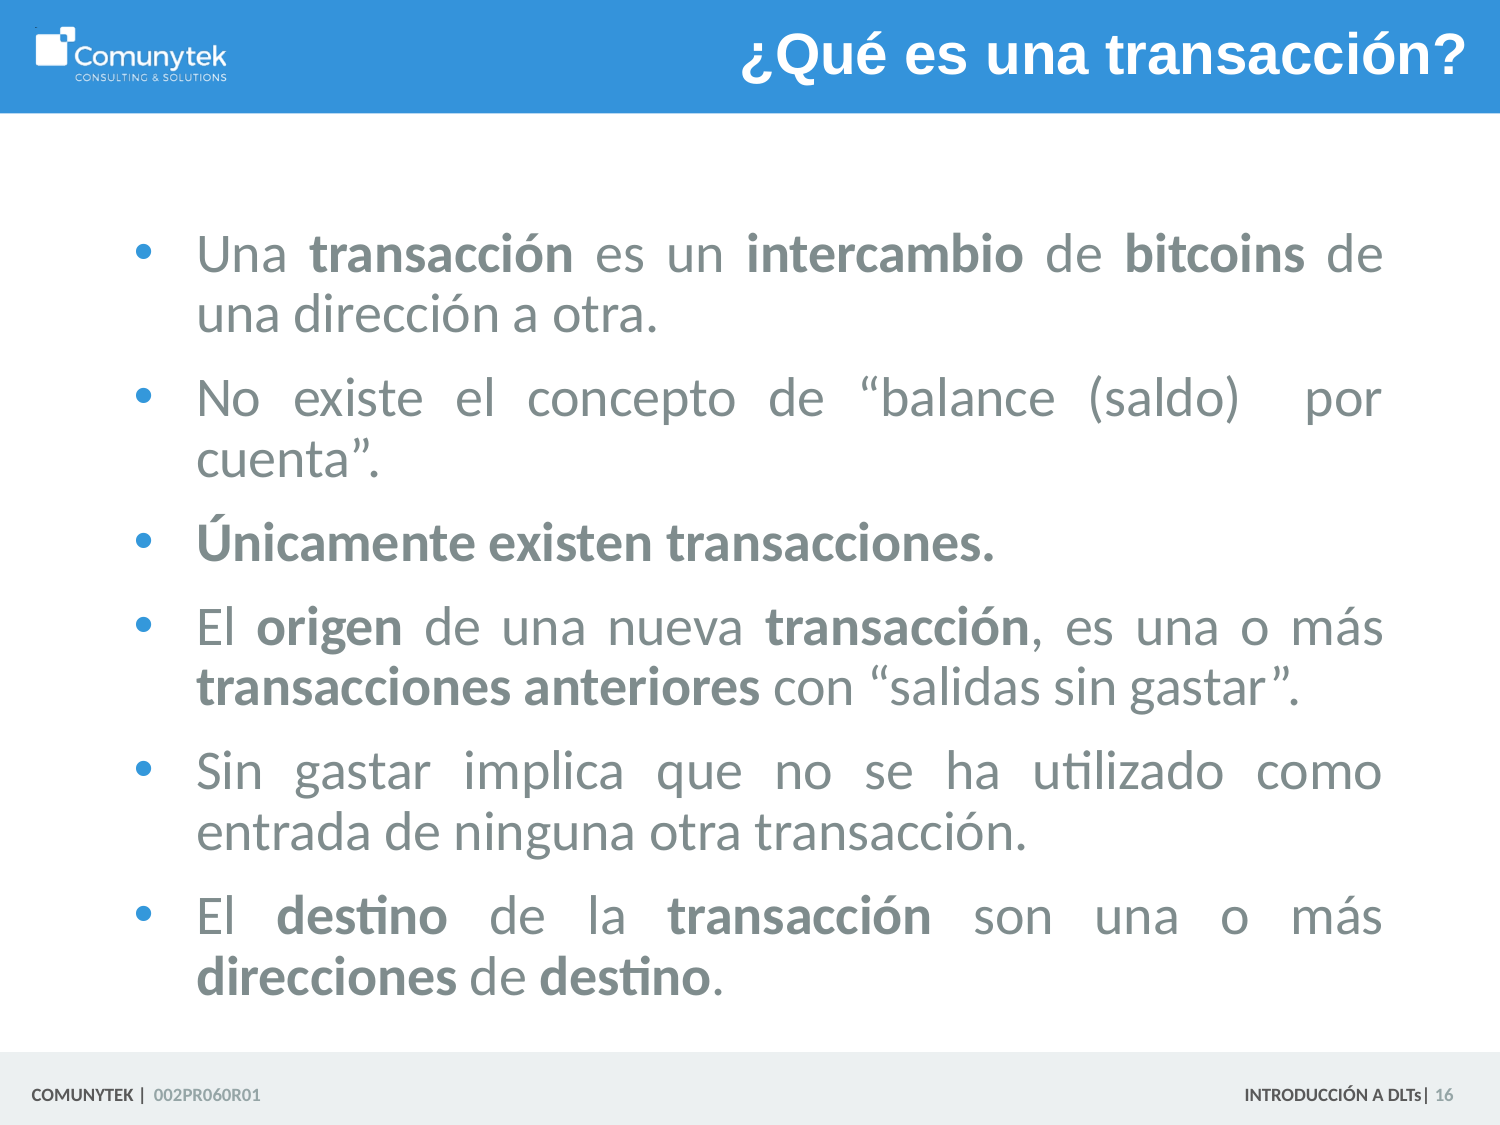

# ¿Qué es una transacción?
Una transacción es un intercambio de bitcoins de una dirección a otra.
No existe el concepto de “balance (saldo)  por cuenta”.
Únicamente existen transacciones.
El origen de una nueva transacción, es una o más transacciones anteriores con “salidas sin gastar”.
Sin gastar implica que no se ha utilizado como entrada de ninguna otra transacción.
El destino de la transacción son una o más direcciones de destino.

 16